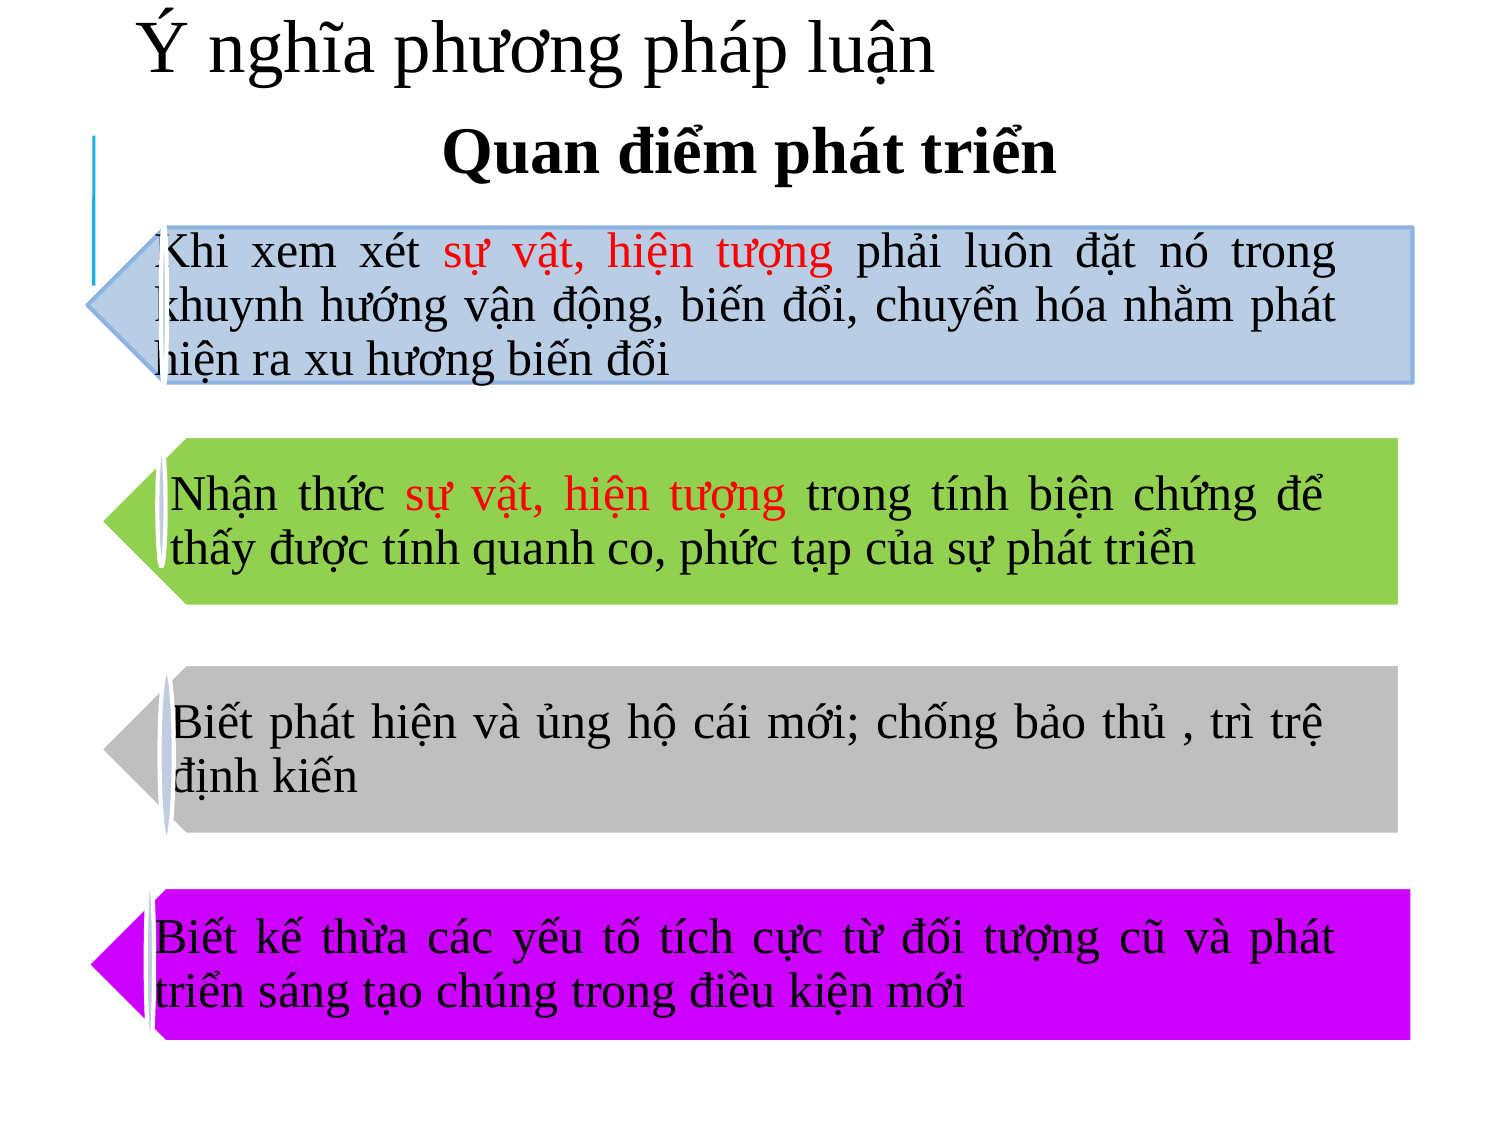

# Ý nghĩa phương pháp luận
Quan điểm phát triển
Khi xem xét sự vật, hiện tượng phải luôn đặt nó trong khuynh hướng vận động, biến đổi, chuyển hóa nhằm phát hiện ra xu hương biến đổi
Nhận thức sự vật, hiện tượng trong tính biện chứng để thấy được tính quanh co, phức tạp của sự phát triển
Biết phát hiện và ủng hộ cái mới; chống bảo thủ , trì trệ định kiến
Biết kế thừa các yếu tố tích cực từ đối tượng cũ và phát triển sáng tạo chúng trong điều kiện mới